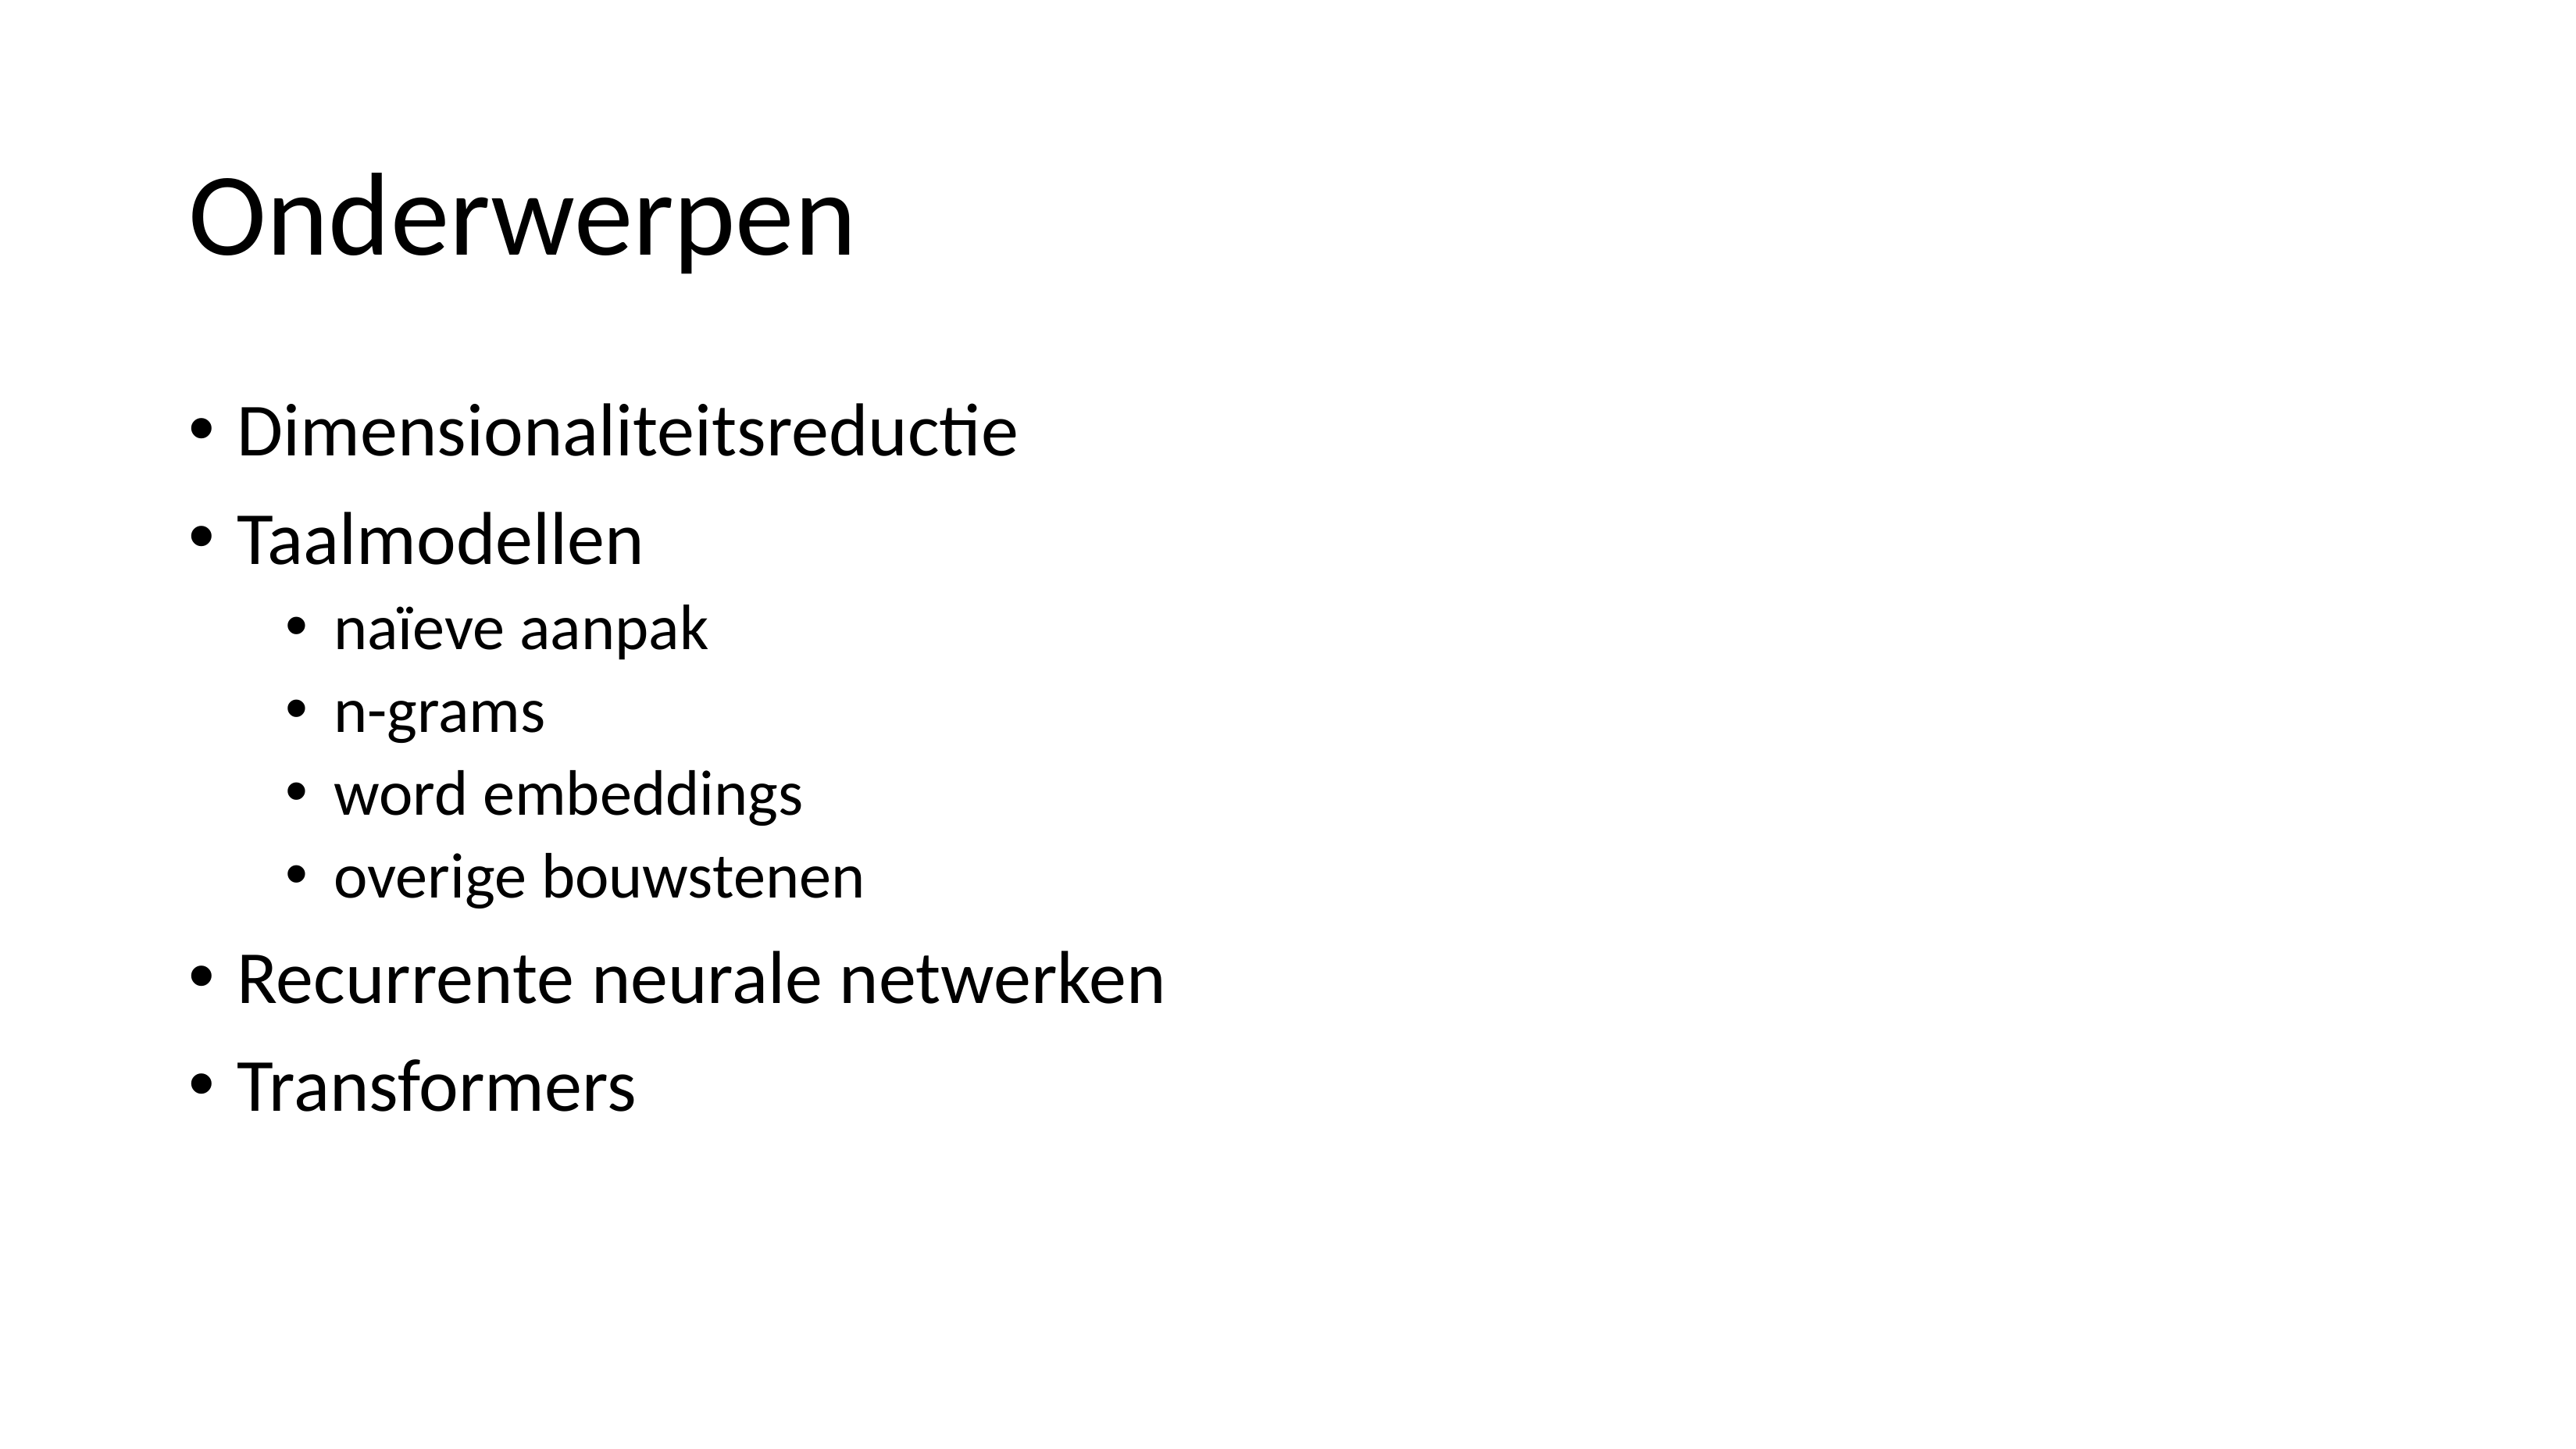

# Onderwerpen
Dimensionaliteitsreductie
Taalmodellen
naïeve aanpak
n-grams
word embeddings
overige bouwstenen
Recurrente neurale netwerken
Transformers